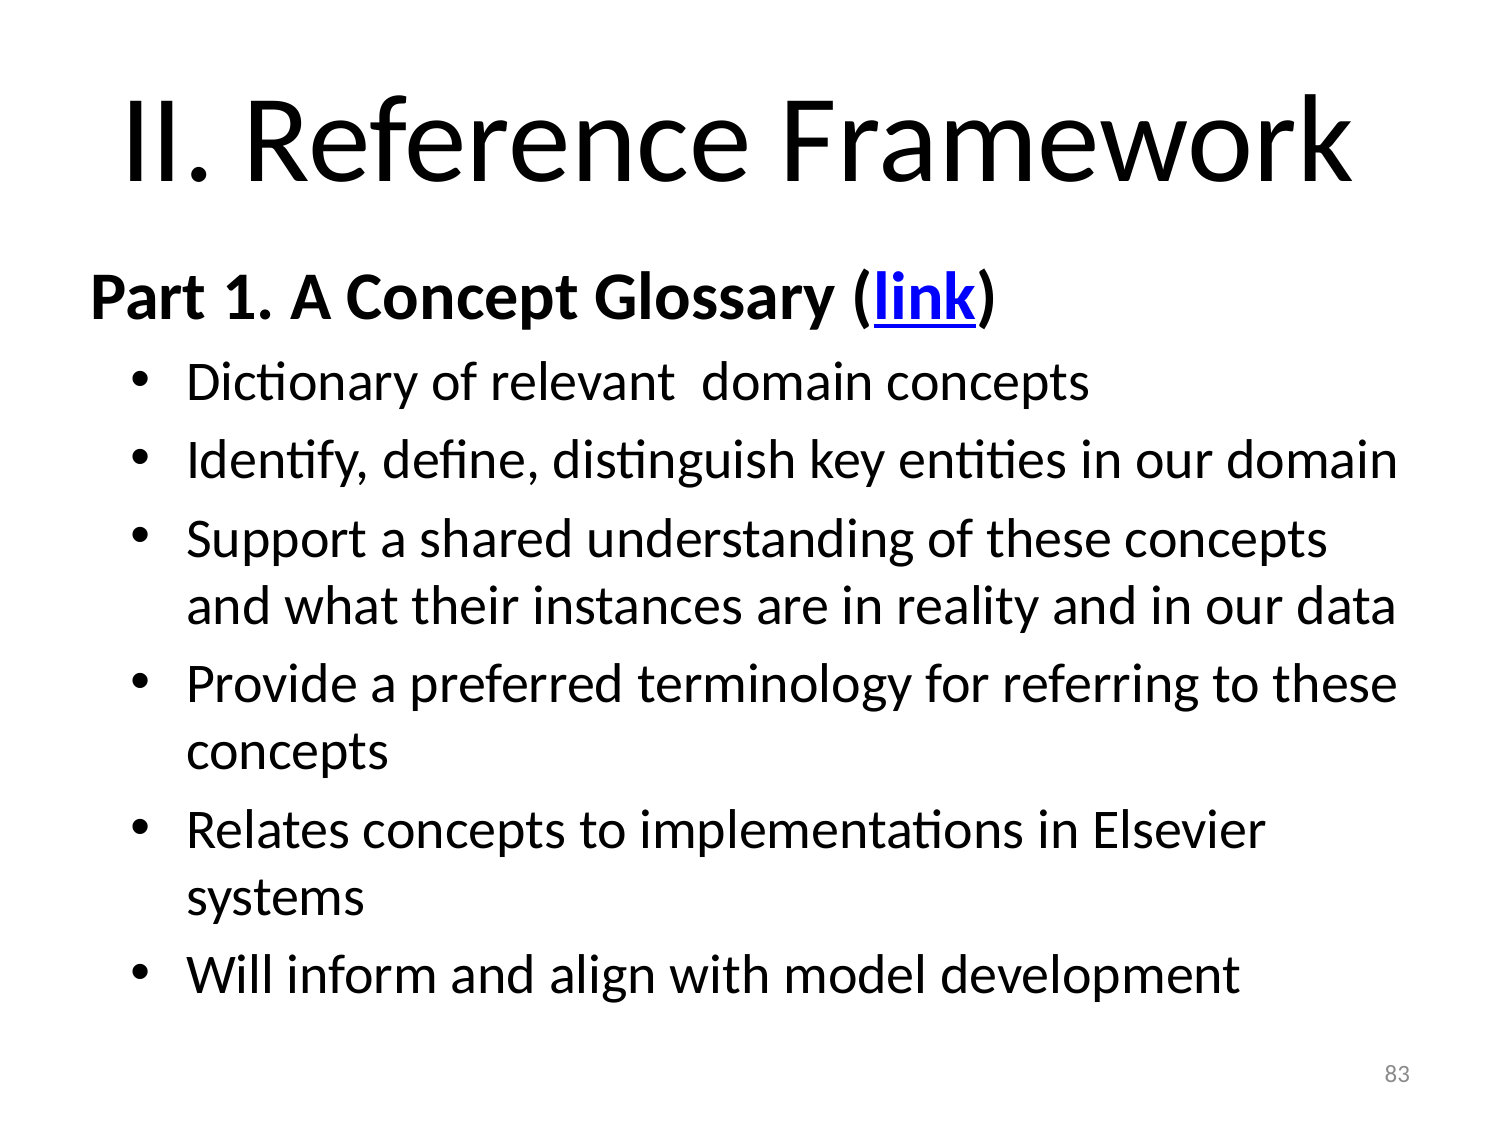

II. Reference Framework
Part 1. A Concept Glossary (link)
Dictionary of relevant  domain concepts
Identify, define, distinguish key entities in our domain
Support a shared understanding of these concepts and what their instances are in reality and in our data
Provide a preferred terminology for referring to these concepts
Relates concepts to implementations in Elsevier systems
Will inform and align with model development

83